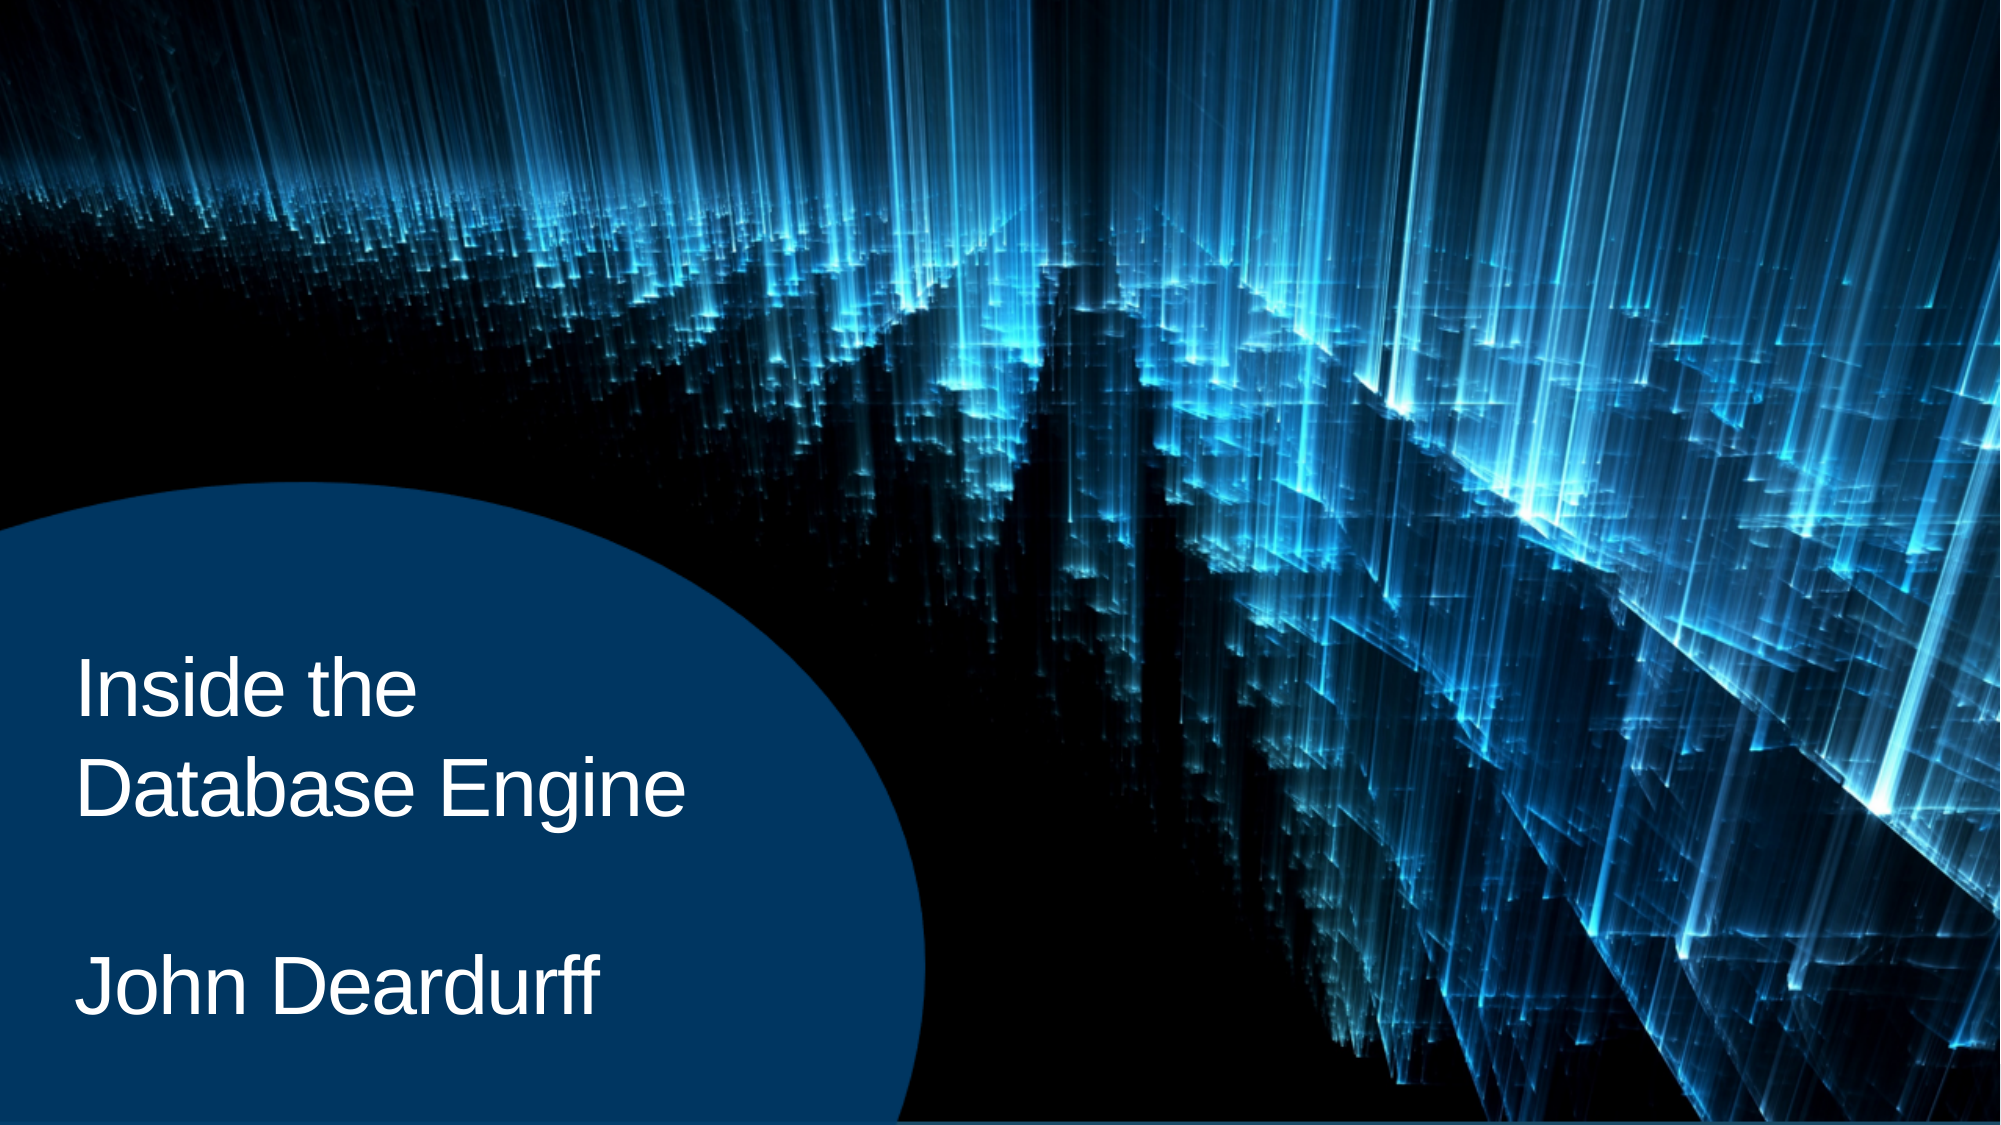

# Inside the Database Engine John Deardurff